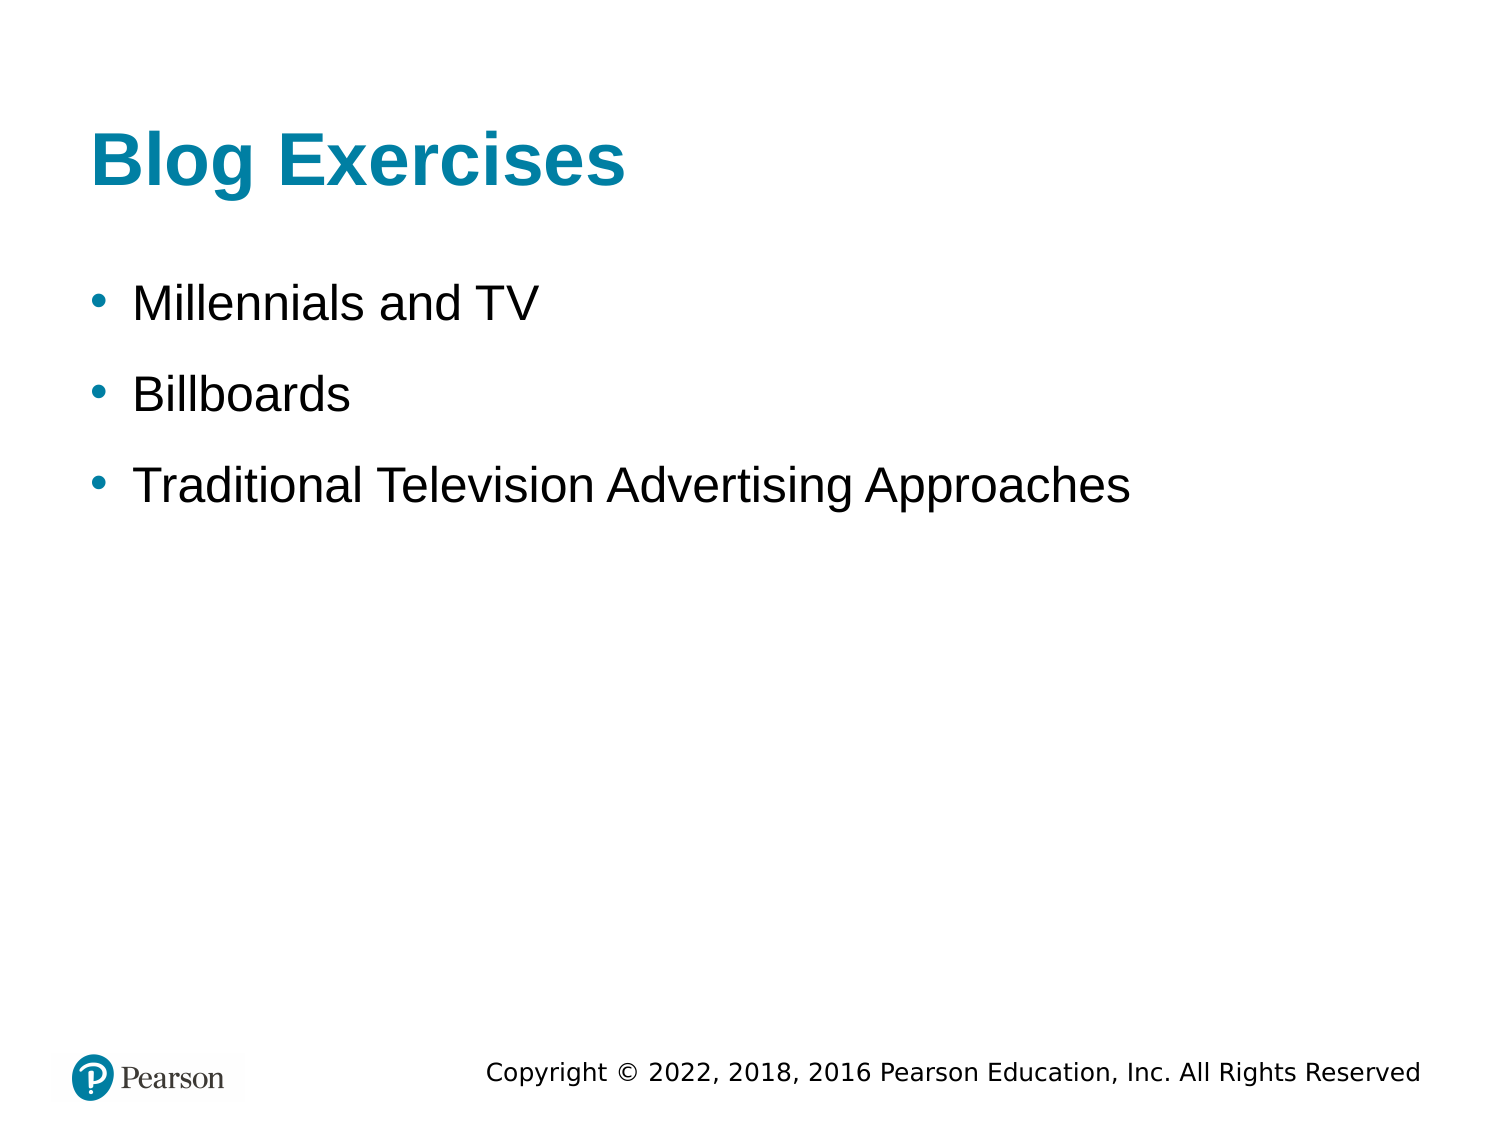

# Blog Exercises
Millennials and T V
Billboards
Traditional Television Advertising Approaches